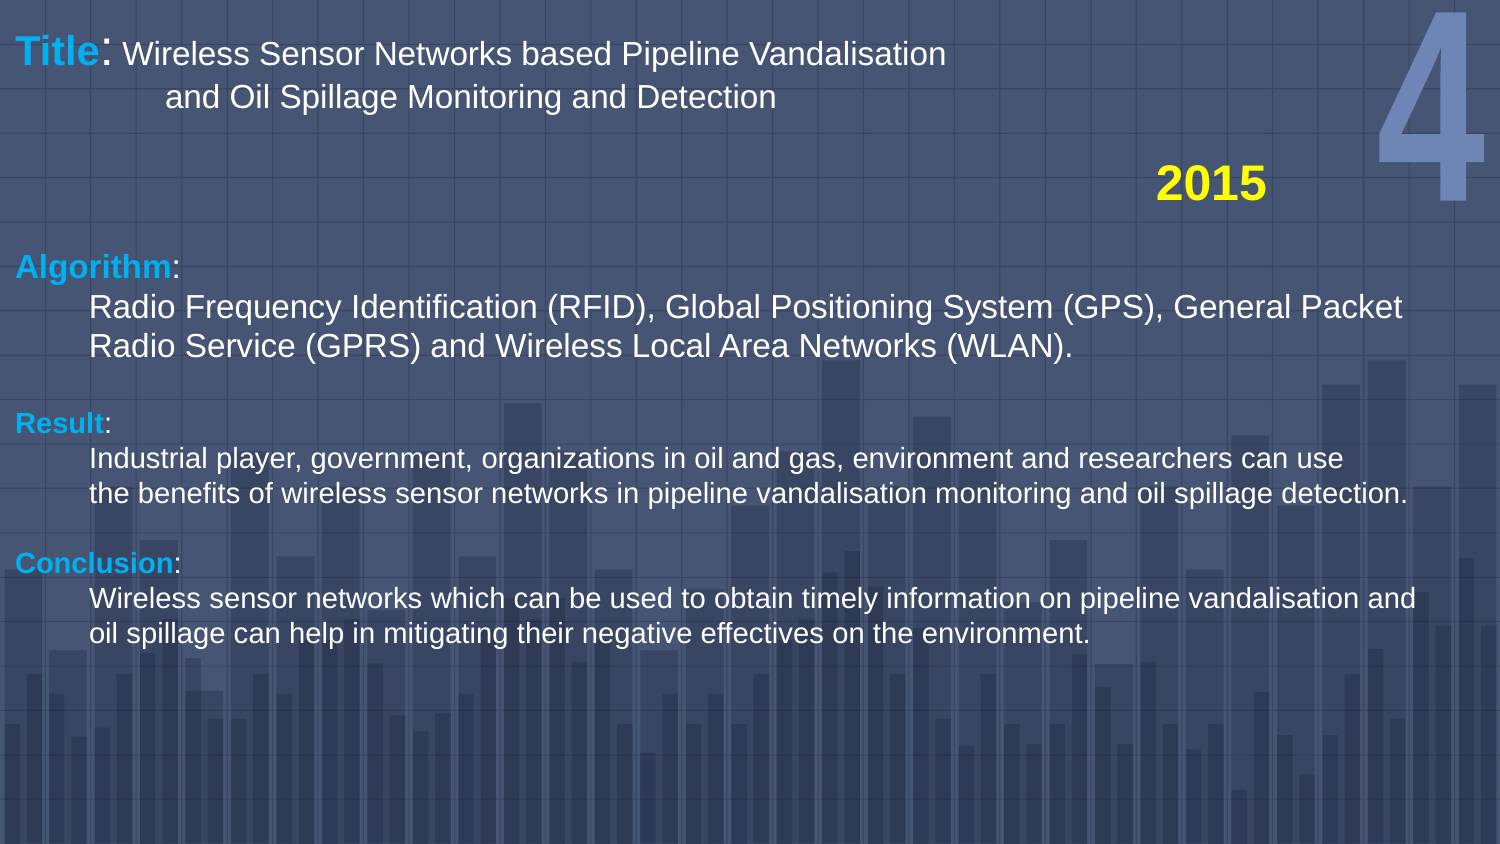

# Title: Wireless Sensor Networks based Pipeline Vandalisation and Oil Spillage Monitoring and Detection 2015 Algorithm: Radio Frequency Identification (RFID), Global Positioning System (GPS), General Packet Radio Service (GPRS) and Wireless Local Area Networks (WLAN). Result: Industrial player, government, organizations in oil and gas, environment and researchers can use the benefits of wireless sensor networks in pipeline vandalisation monitoring and oil spillage detection. Conclusion: Wireless sensor networks which can be used to obtain timely information on pipeline vandalisation and oil spillage can help in mitigating their negative effectives on the environment.
4